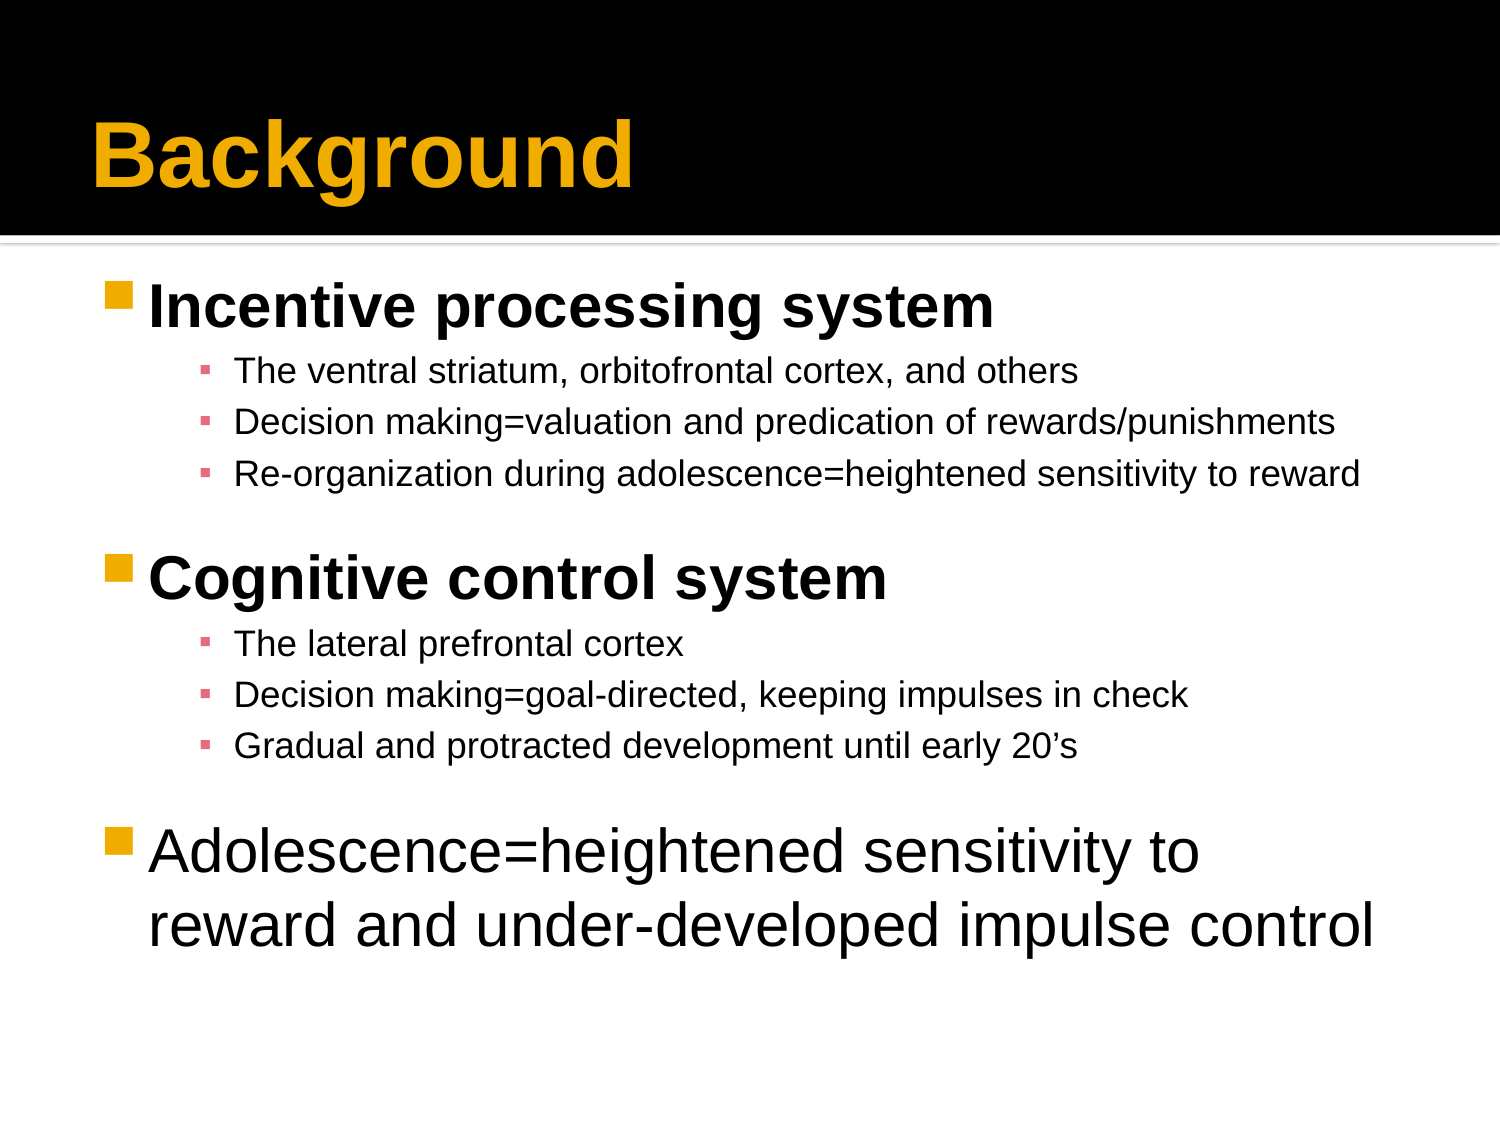

# Background
Incentive processing system
The ventral striatum, orbitofrontal cortex, and others
Decision making=valuation and predication of rewards/punishments
Re-organization during adolescence=heightened sensitivity to reward
Cognitive control system
The lateral prefrontal cortex
Decision making=goal-directed, keeping impulses in check
Gradual and protracted development until early 20’s
Adolescence=heightened sensitivity to reward and under-developed impulse control